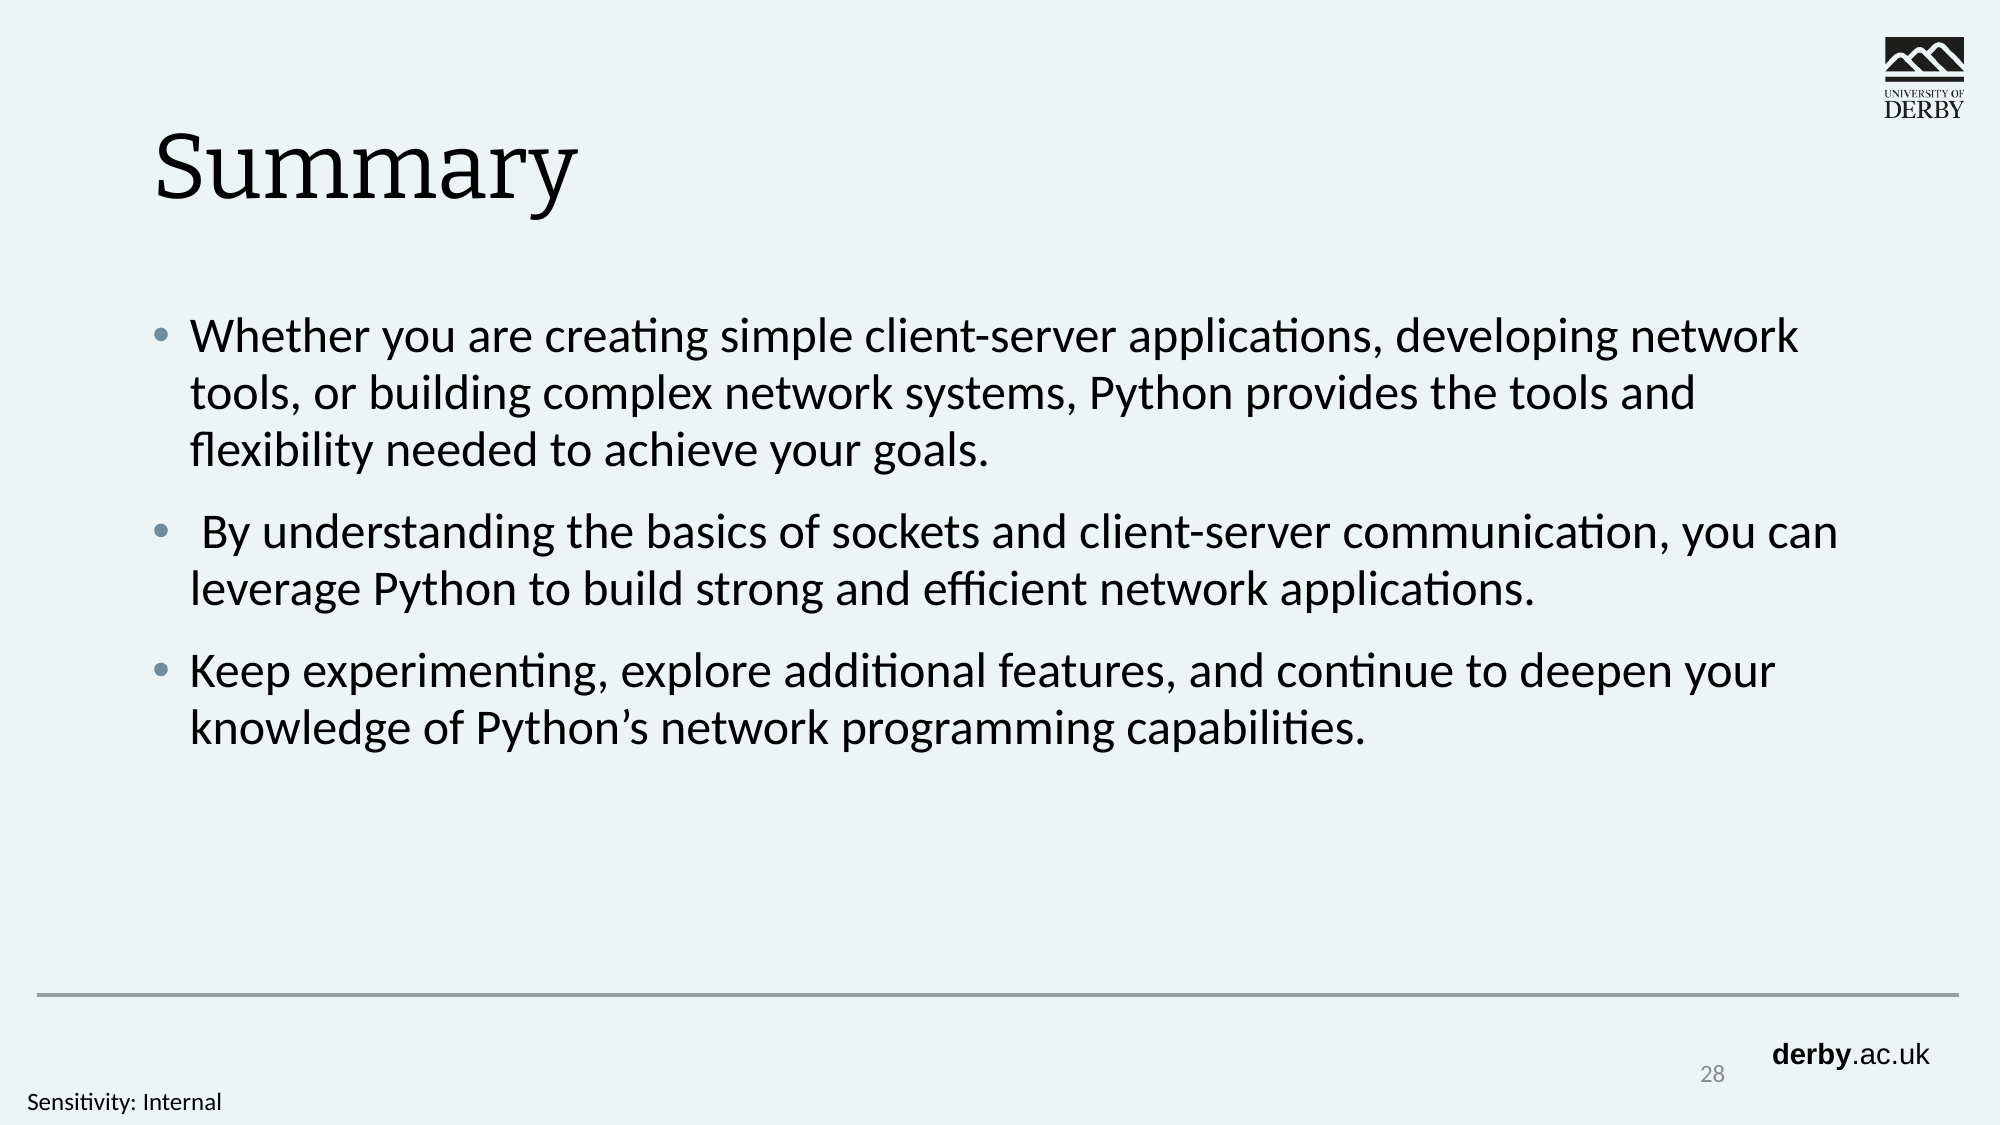

# Summary
Whether you are creating simple client-server applications, developing network tools, or building complex network systems, Python provides the tools and flexibility needed to achieve your goals.
 By understanding the basics of sockets and client-server communication, you can leverage Python to build strong and efficient network applications.
Keep experimenting, explore additional features, and continue to deepen your knowledge of Python’s network programming capabilities.
28